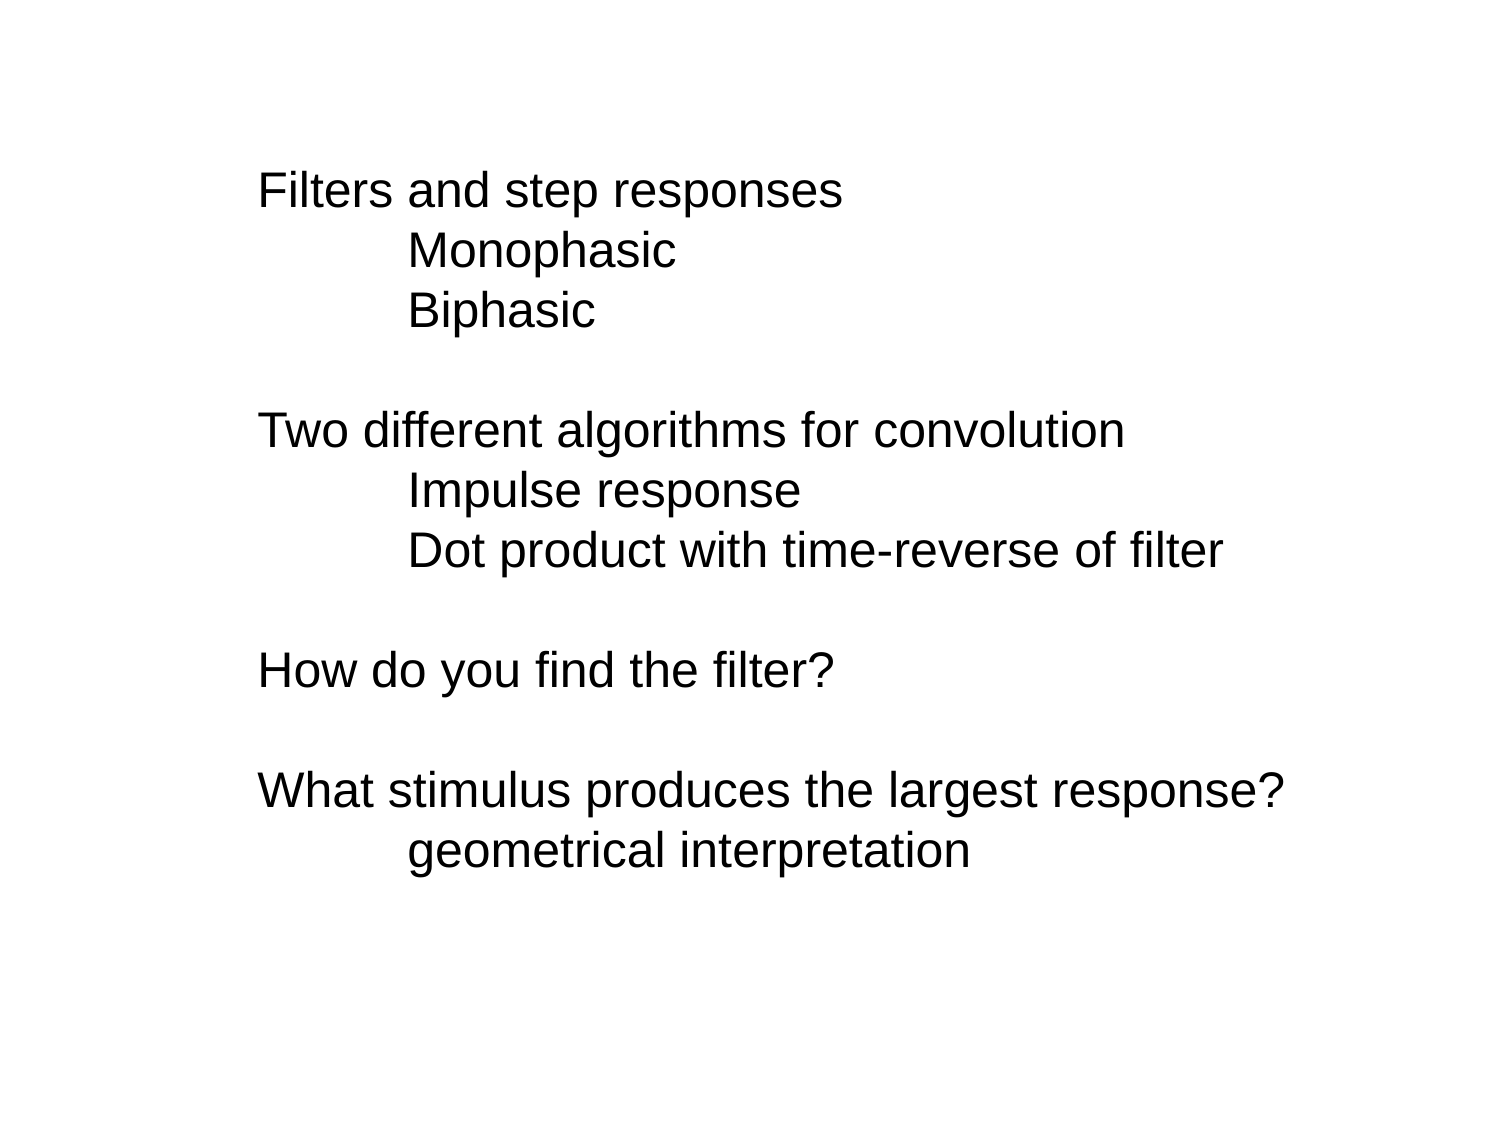

Filters and step responses
	Monophasic
	Biphasic

Two different algorithms for convolution
	Impulse response
	Dot product with time-reverse of filter

How do you find the filter?

What stimulus produces the largest response?
	geometrical interpretation